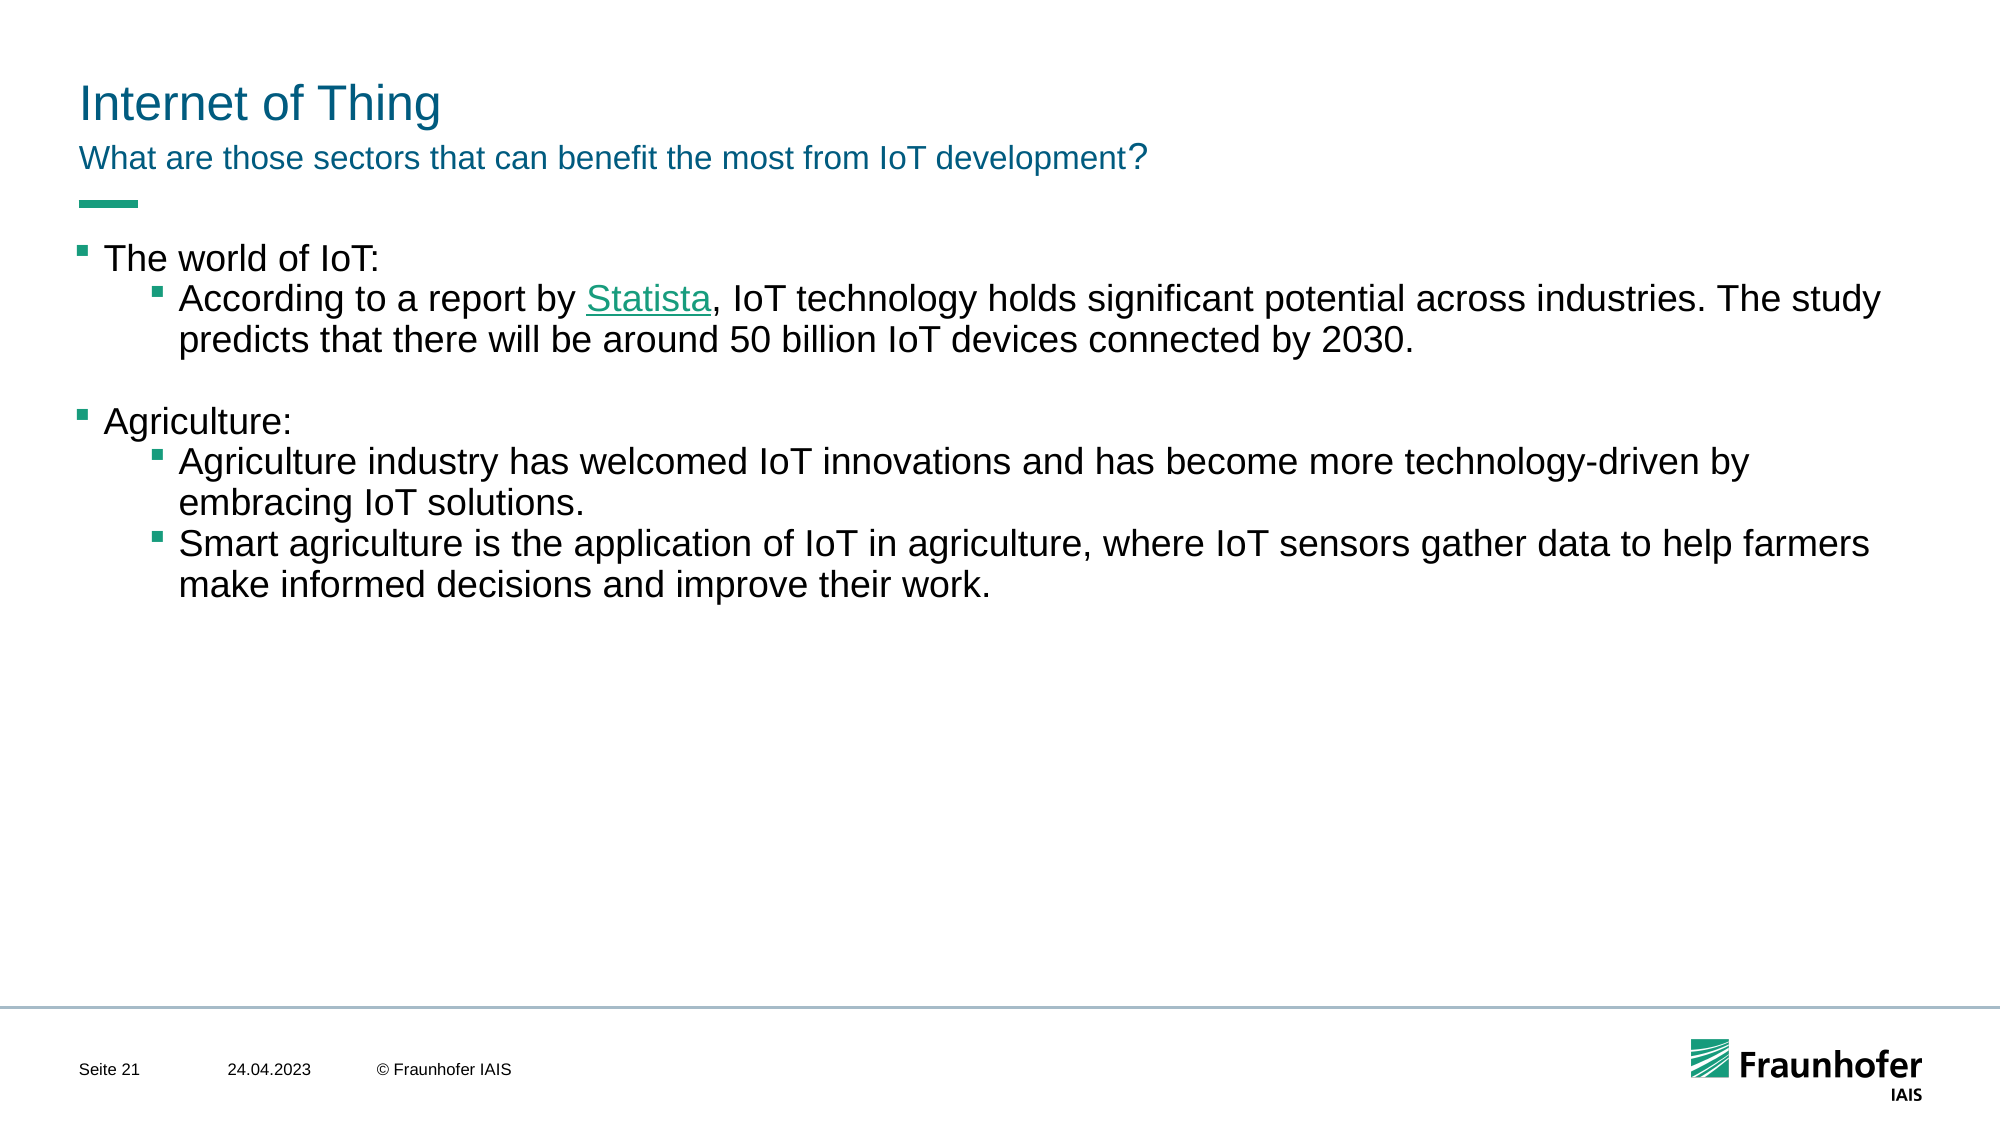

# Internet of Thing
What are those sectors that can benefit the most from IoT development?
The world of IoT:
According to a report by Statista, IoT technology holds significant potential across industries. The study predicts that there will be around 50 billion IoT devices connected by 2030.

Agriculture:
Agriculture industry has welcomed IoT innovations and has become more technology-driven by embracing IoT solutions.
Smart agriculture is the application of IoT in agriculture, where IoT sensors gather data to help farmers make informed decisions and improve their work.

Seite 21
24.04.2023
© Fraunhofer IAIS